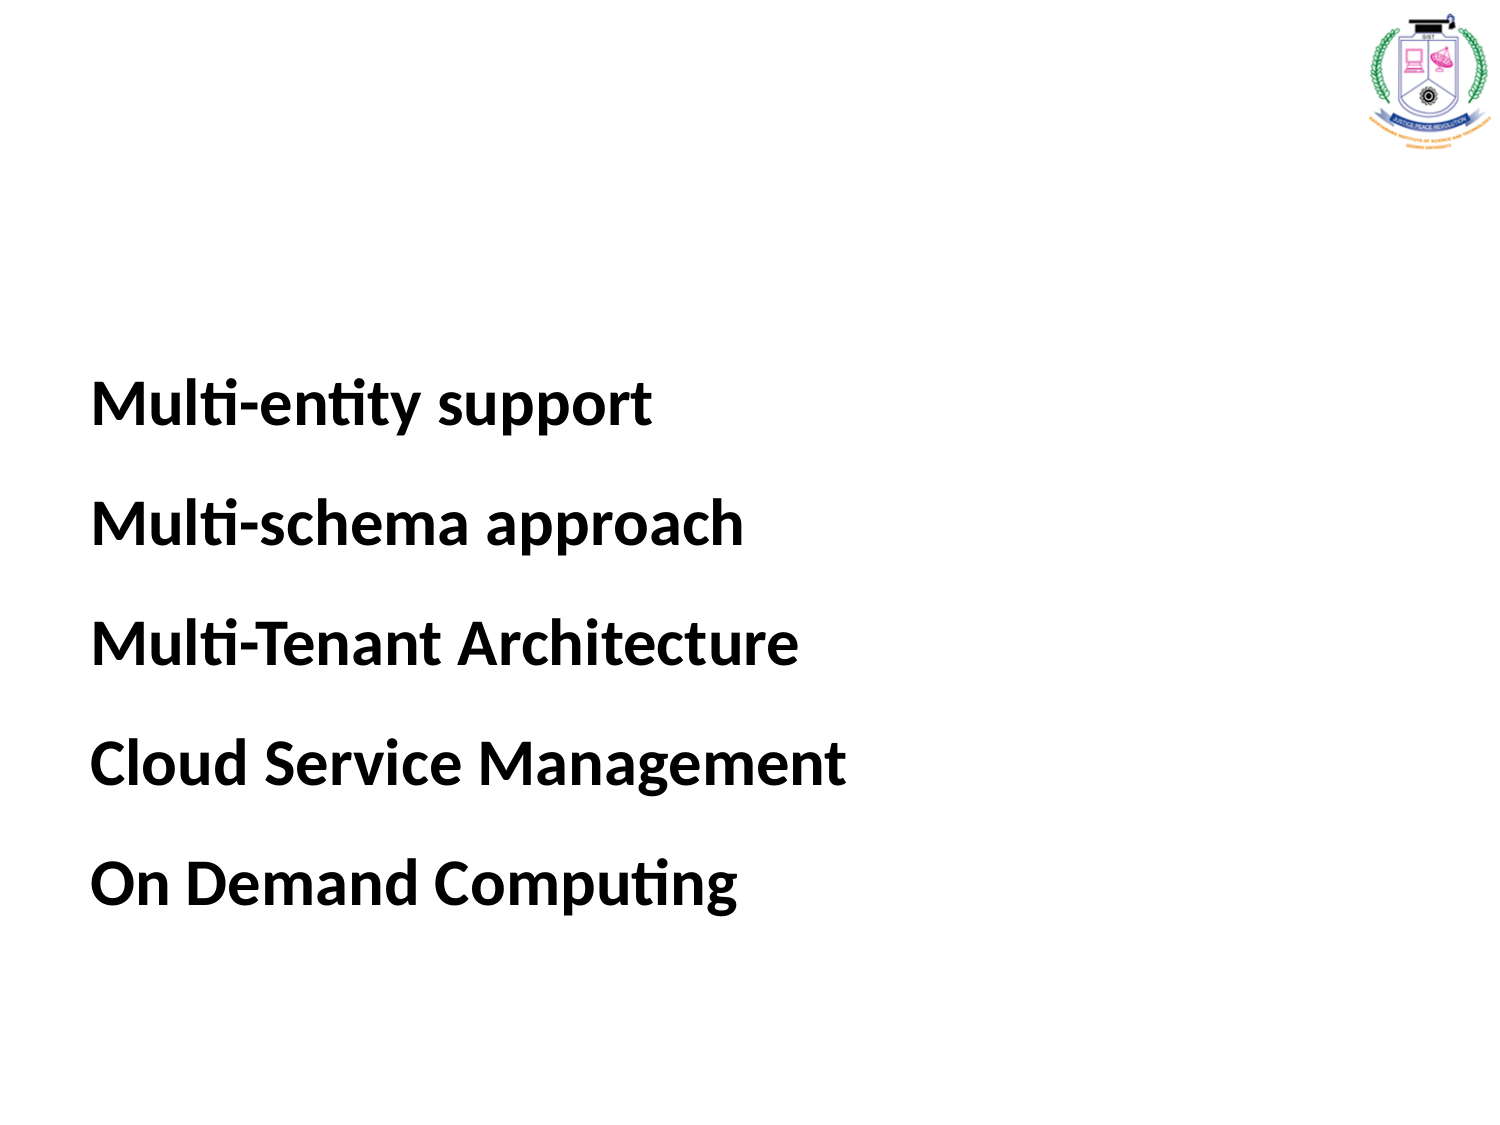

# Multi-entity support Multi-schema approach Multi-Tenant Architecture Cloud Service Management On Demand Computing